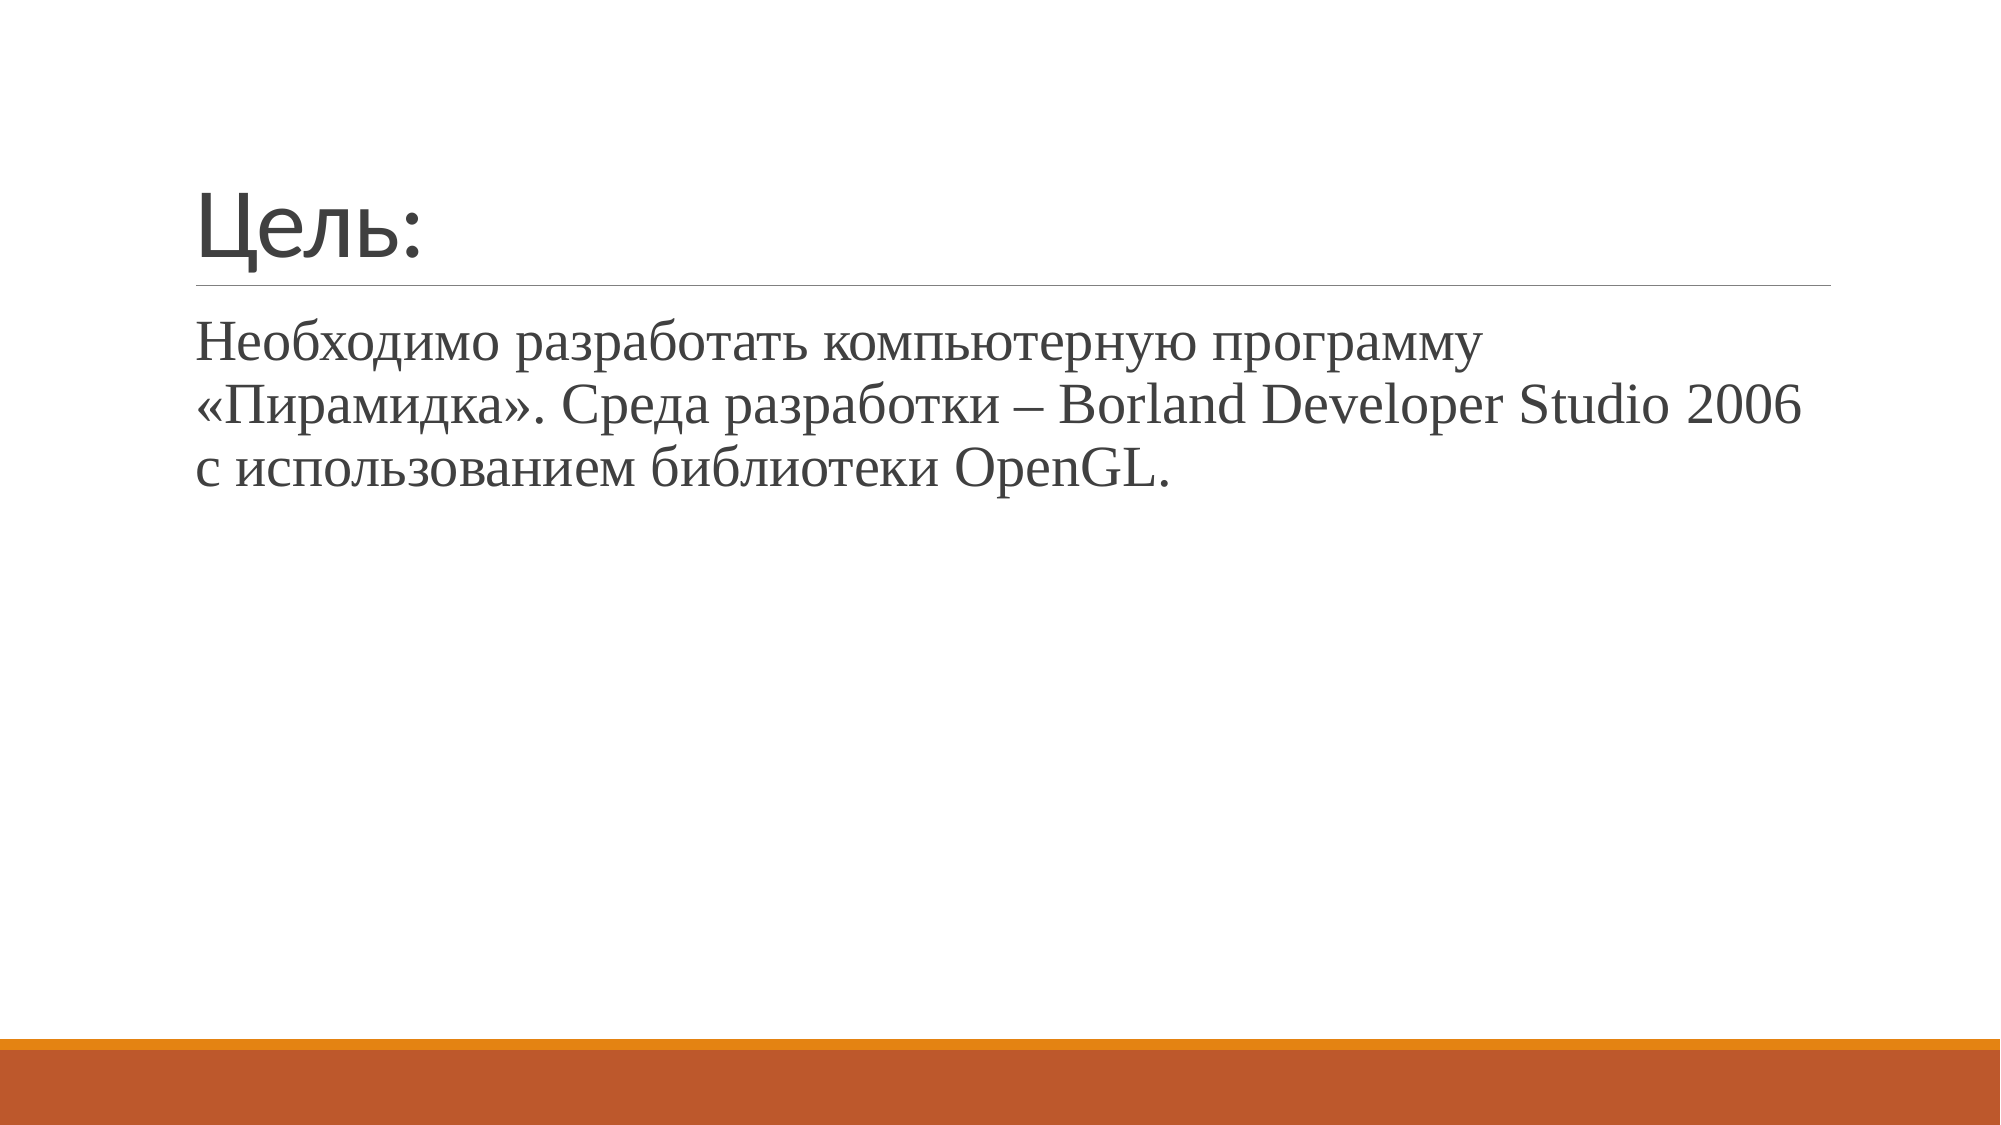

# Цель:
Необходимо разработать компьютерную программу «Пирамидка». Среда разработки – Borland Developer Studio 2006 c использованием библиотеки OpenGL.